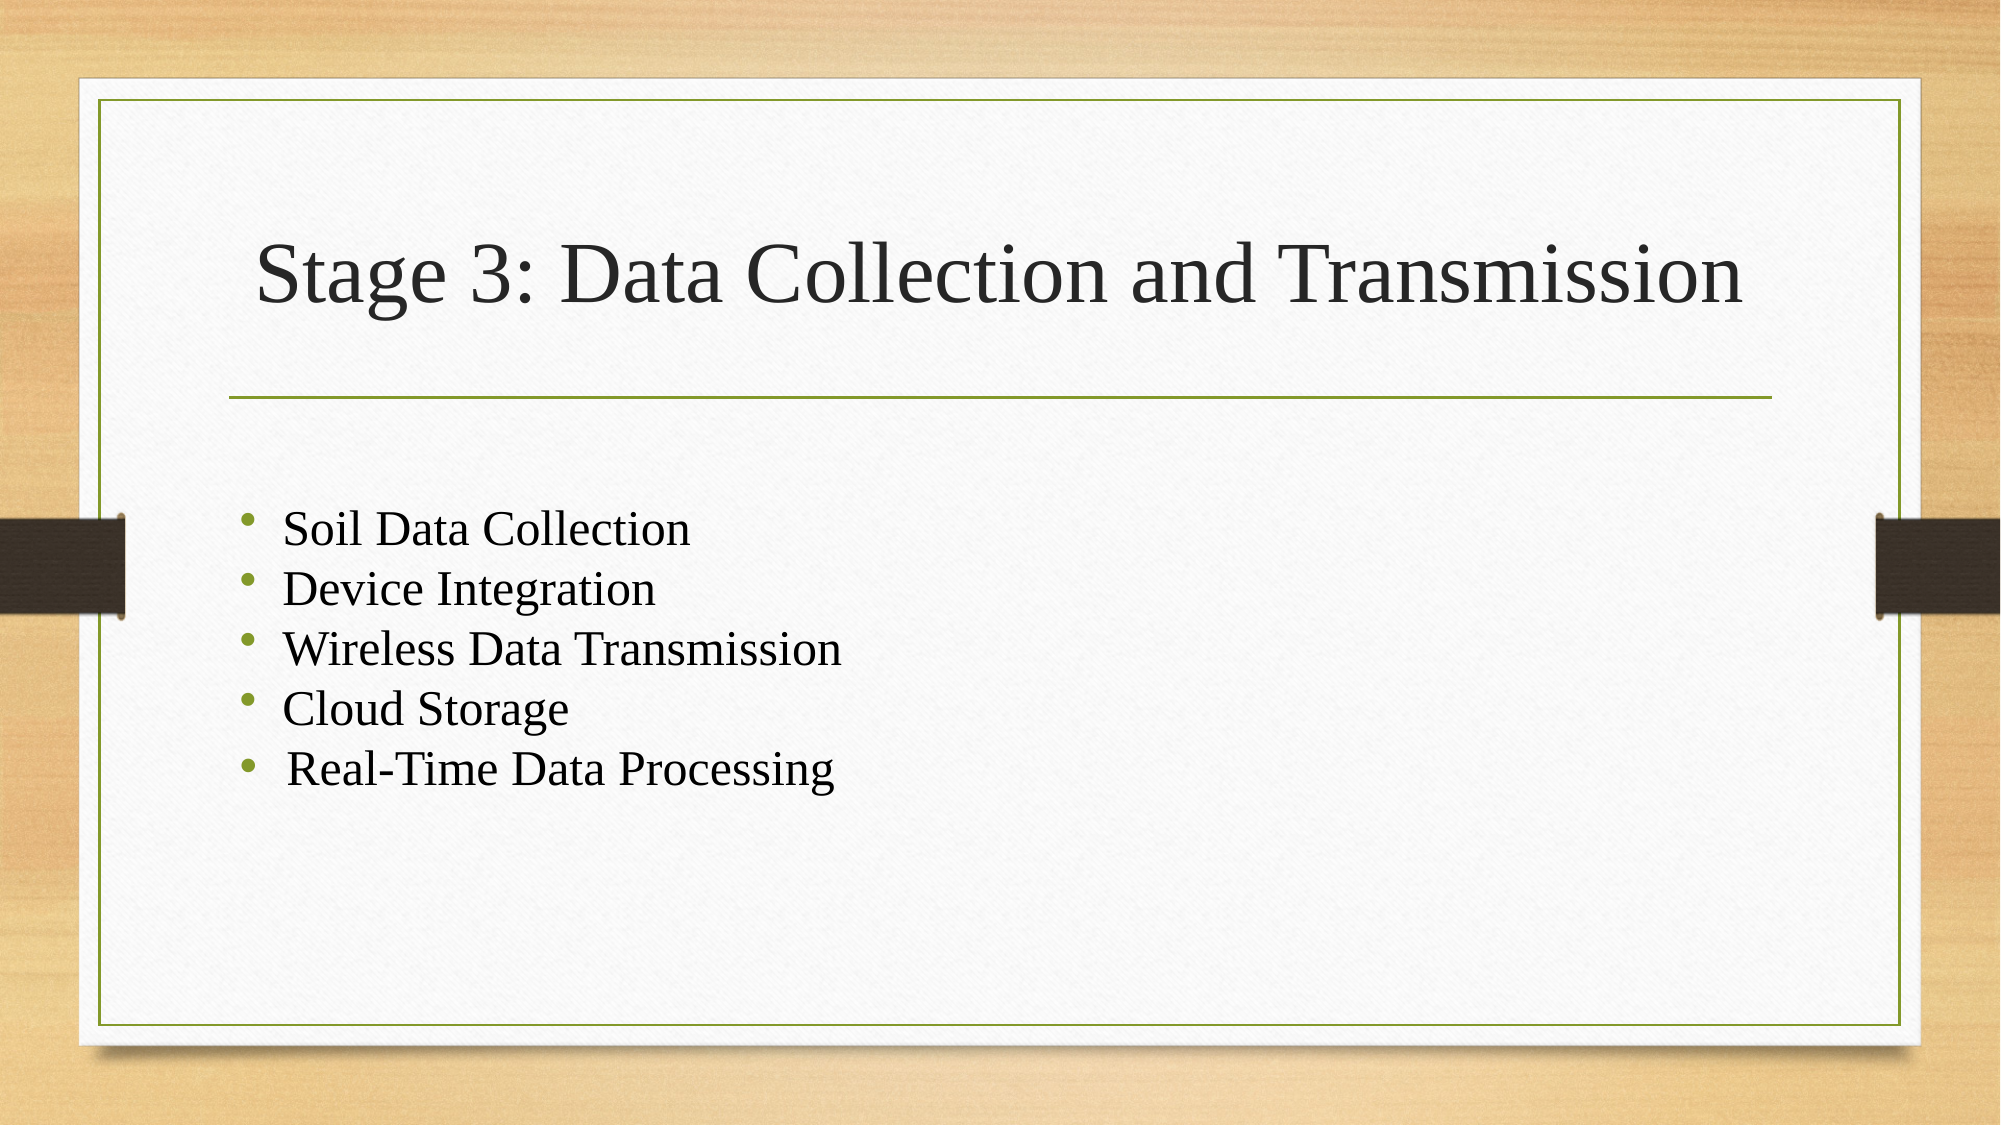

# Stage 3: Data Collection and Transmission
  Soil Data Collection
  Device Integration
  Wireless Data Transmission
  Cloud Storage
Real-Time Data Processing